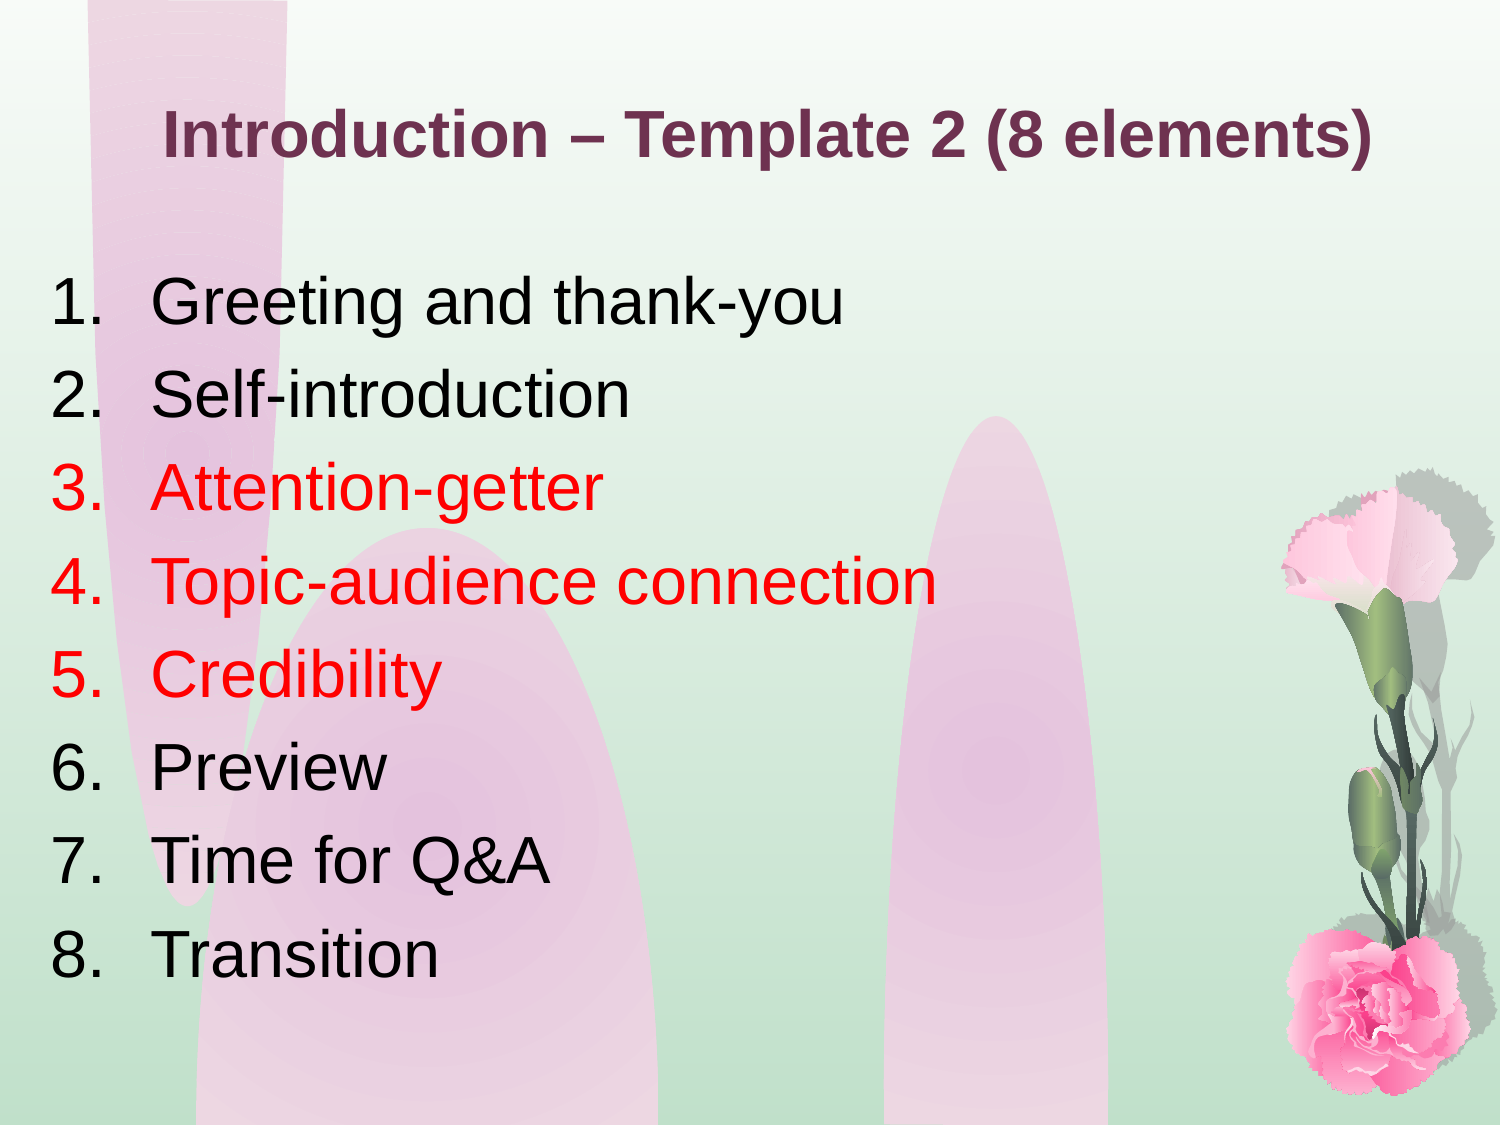

Introduction – Template 2 (8 elements)
Greeting and thank-you
Self-introduction
Attention-getter
Topic-audience connection
Credibility
Preview
Time for Q&A
Transition